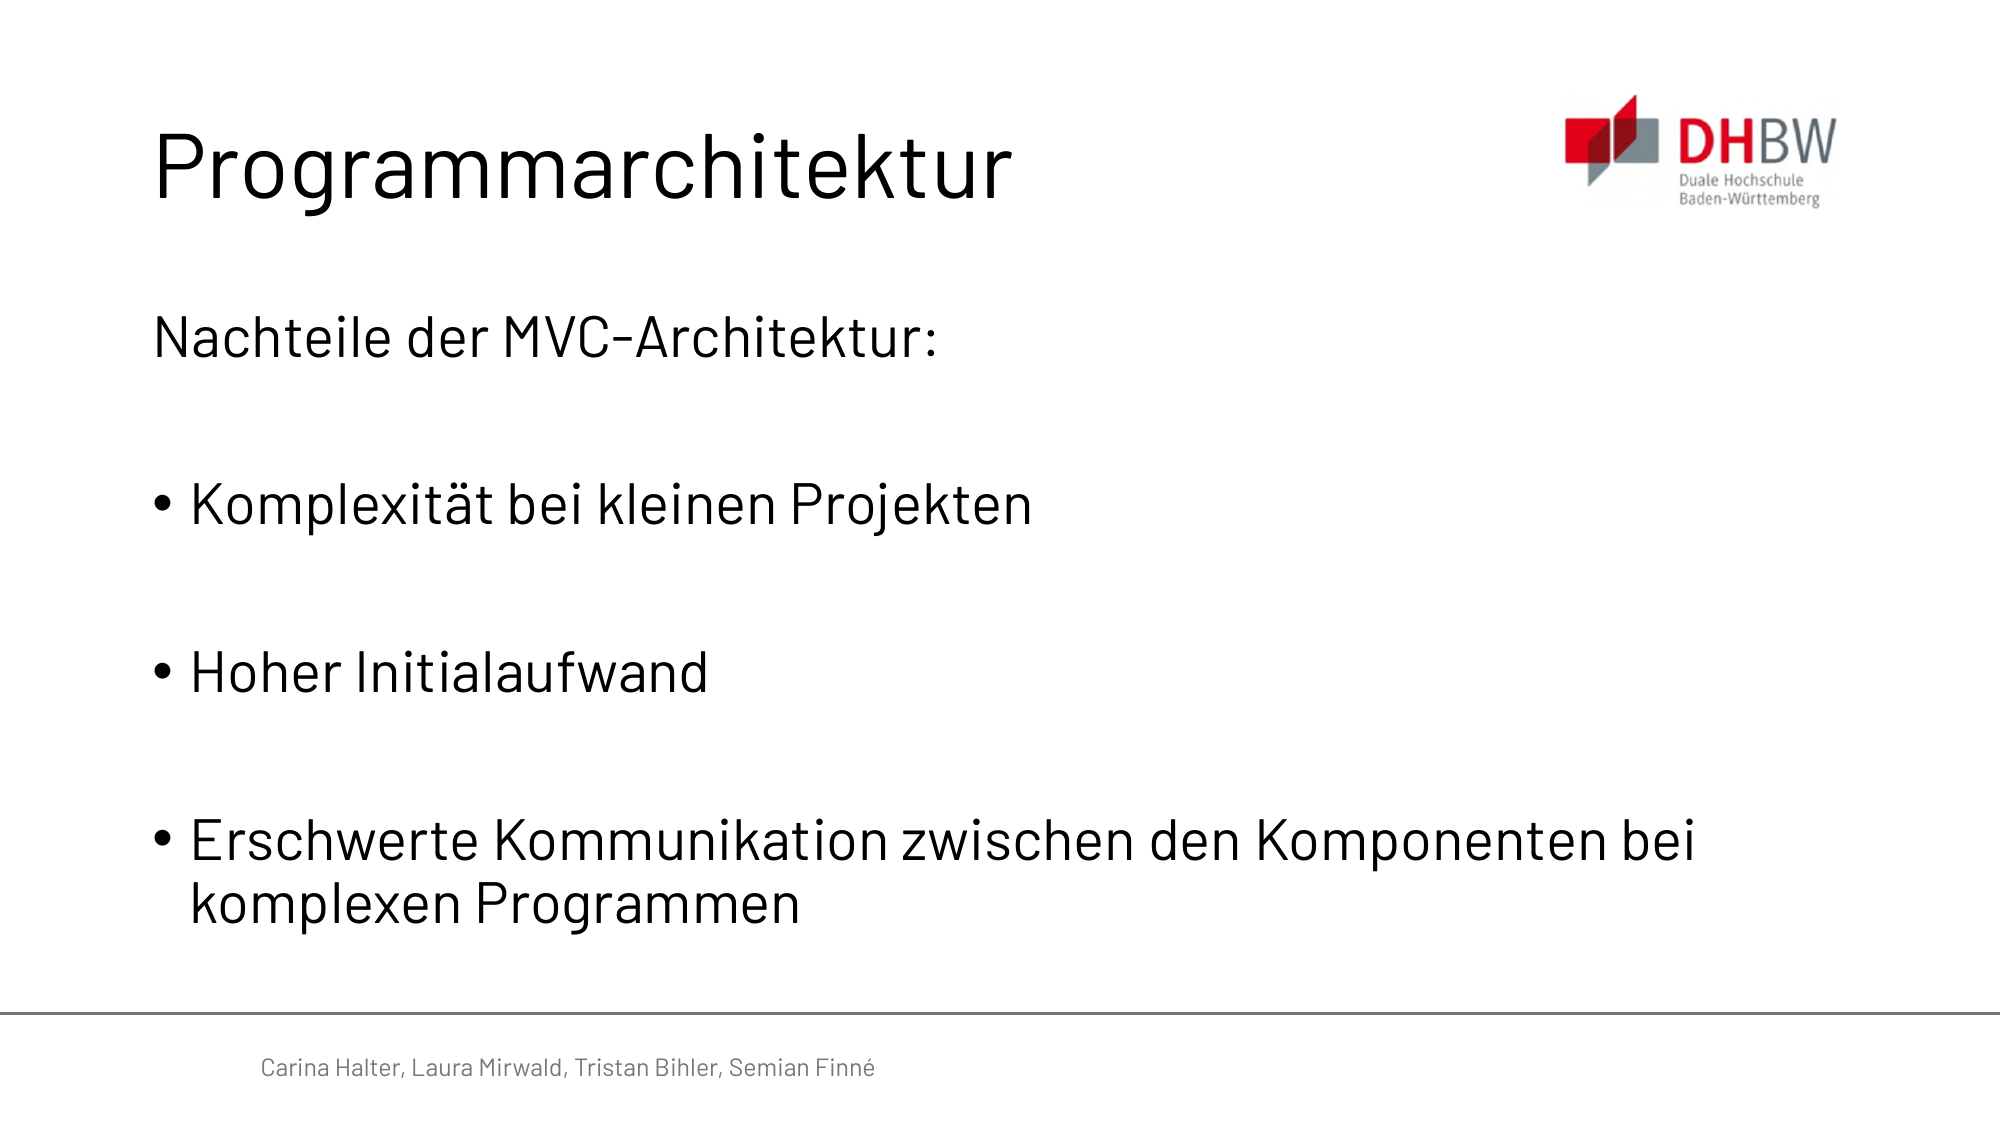

# Programmarchitektur
Nachteile der MVC-Architektur:

Komplexität bei kleinen Projekten

Hoher Initialaufwand

Erschwerte Kommunikation zwischen den Komponenten bei komplexen Programmen
Carina Halter, Laura Mirwald, Tristan Bihler, Semian Finné